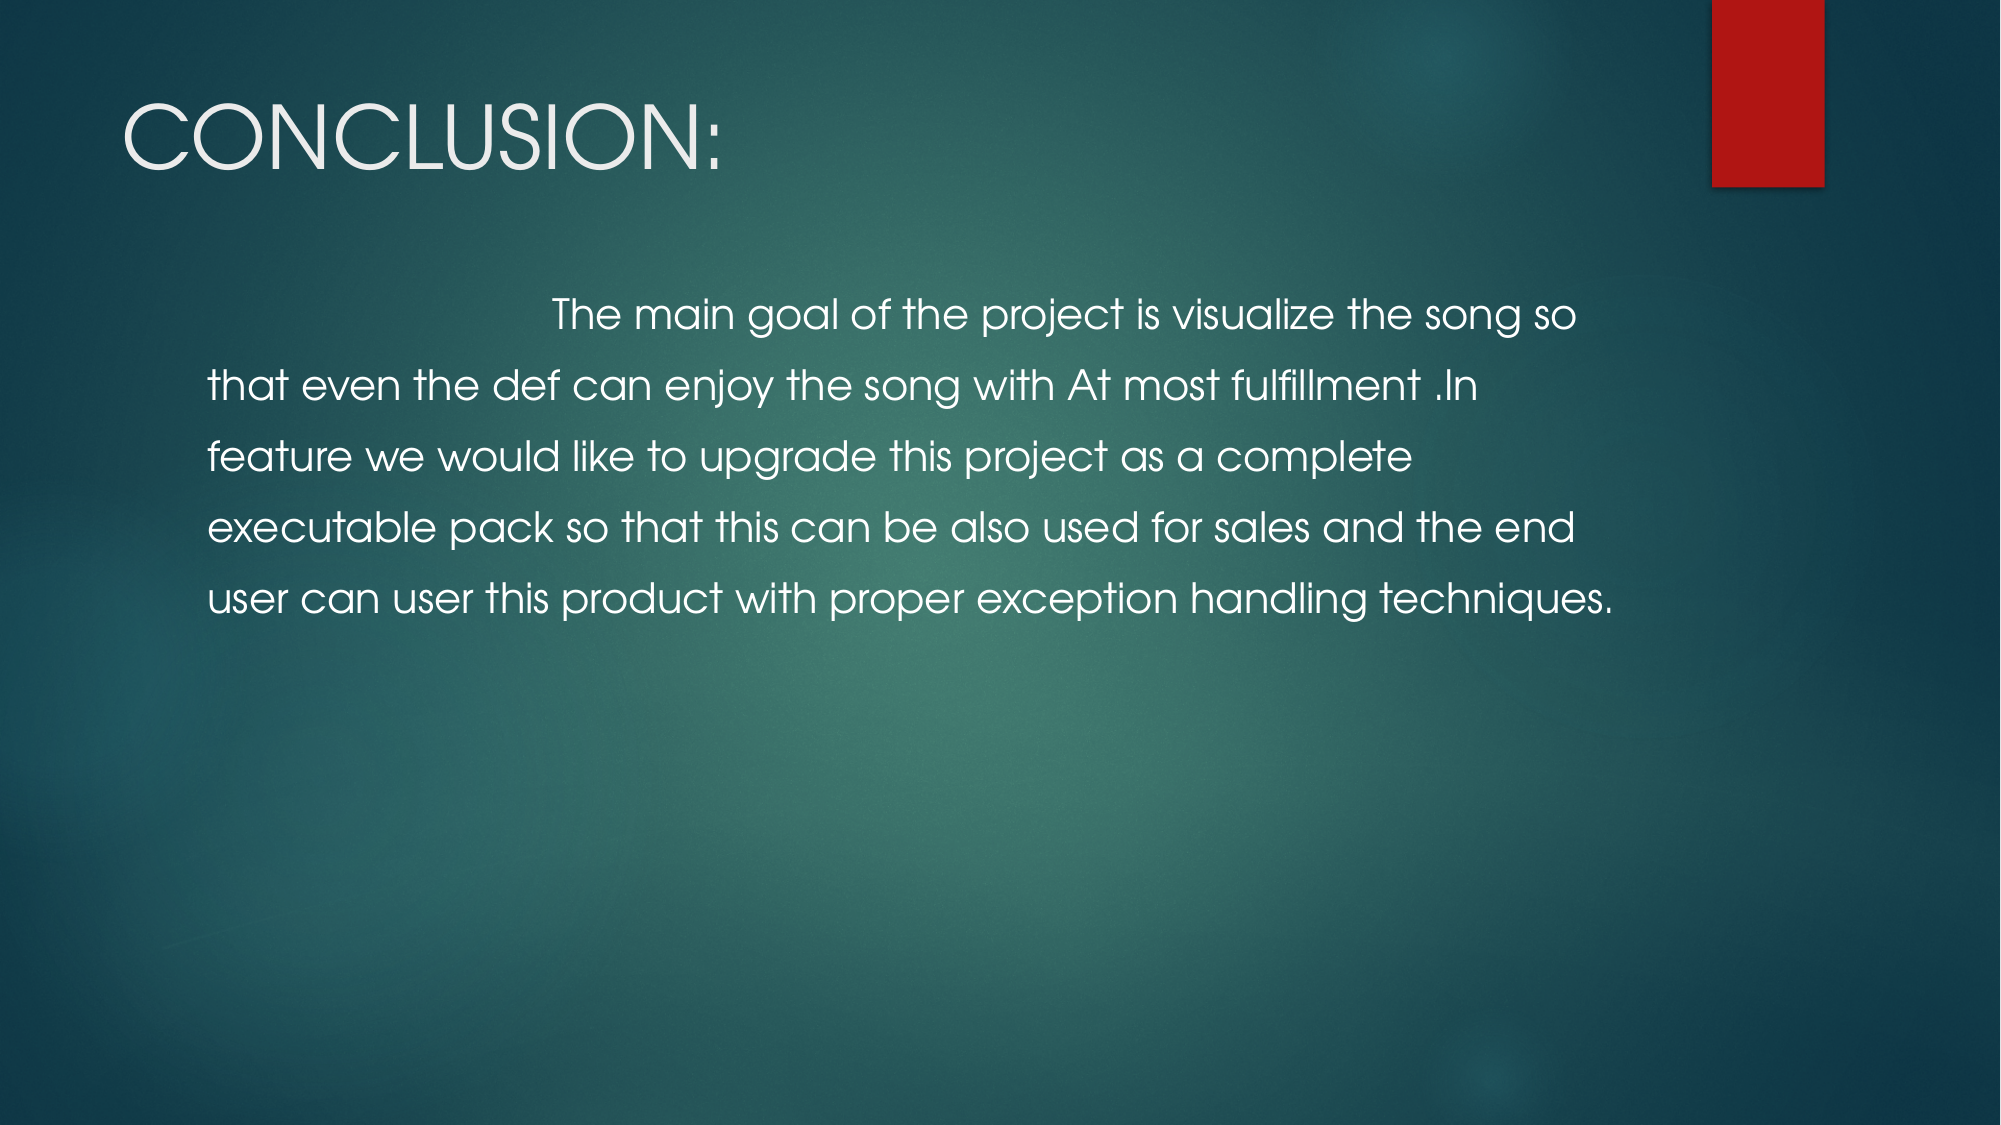

# CONCLUSION:
                               The main goal of the project is visualize the song so
 that even the def can enjoy the song with At most fulfillment .In
 feature we would like to upgrade this project as a complete
 executable pack so that this can be also used for sales and the end
 user can user this product with proper exception handling techniques.